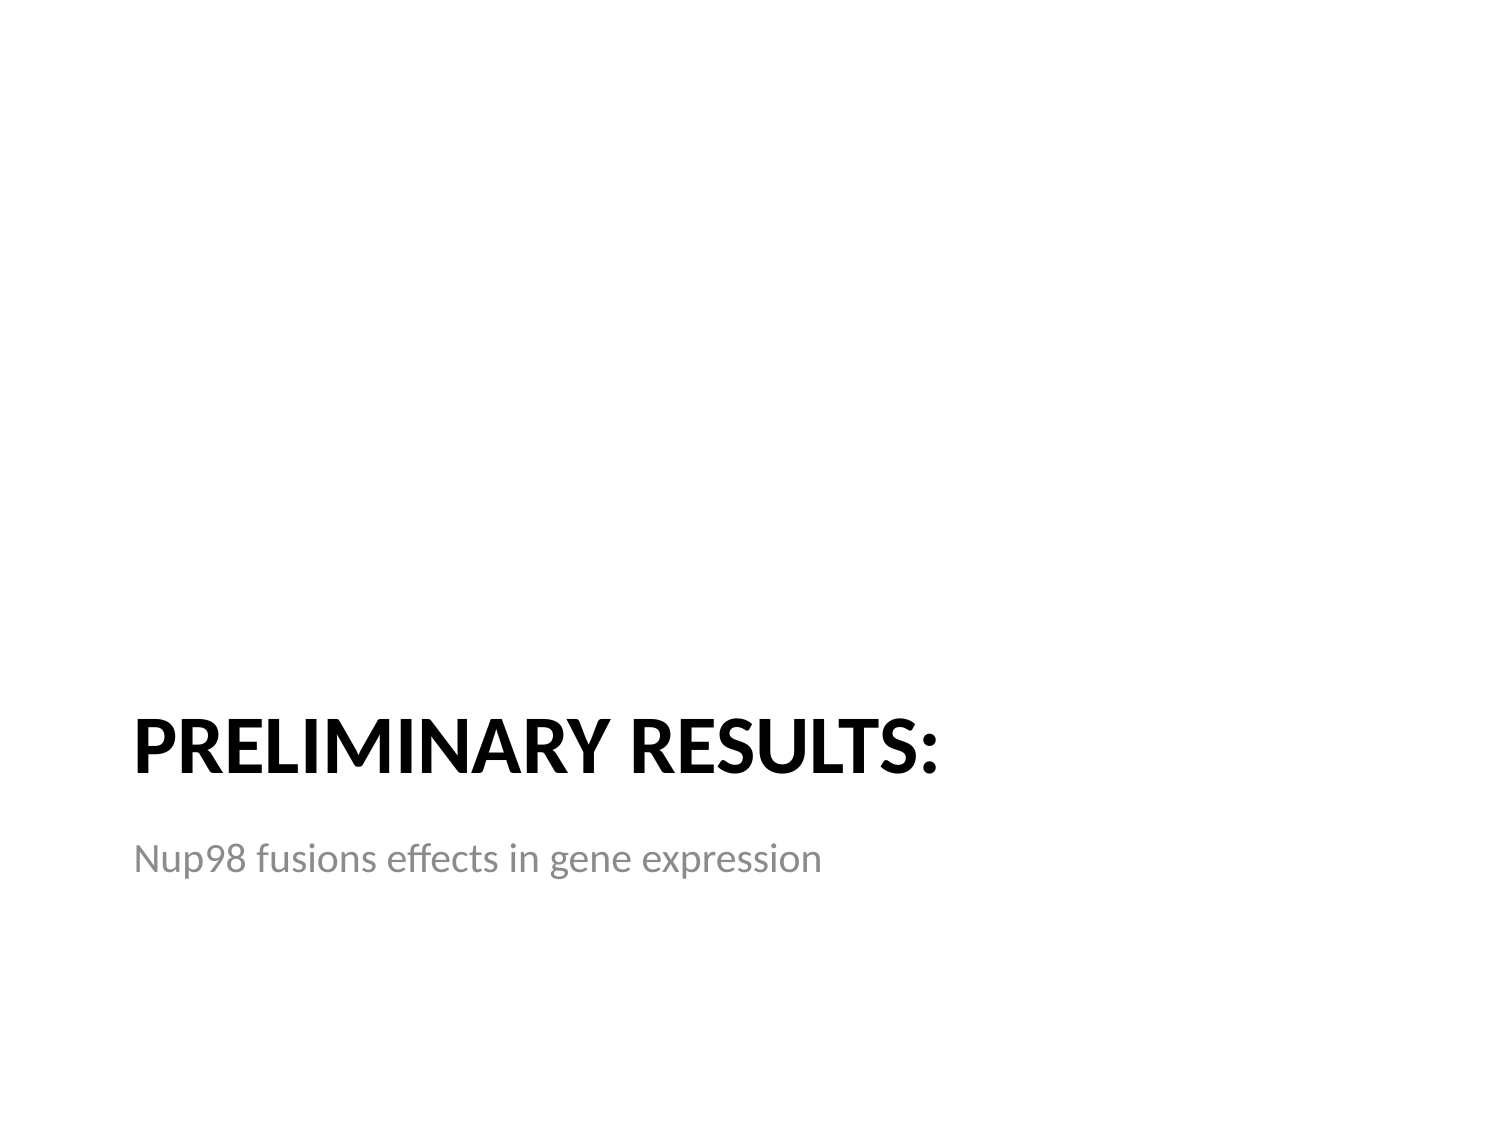

Nup98 fusions effects in gene expression
# Preliminary results: